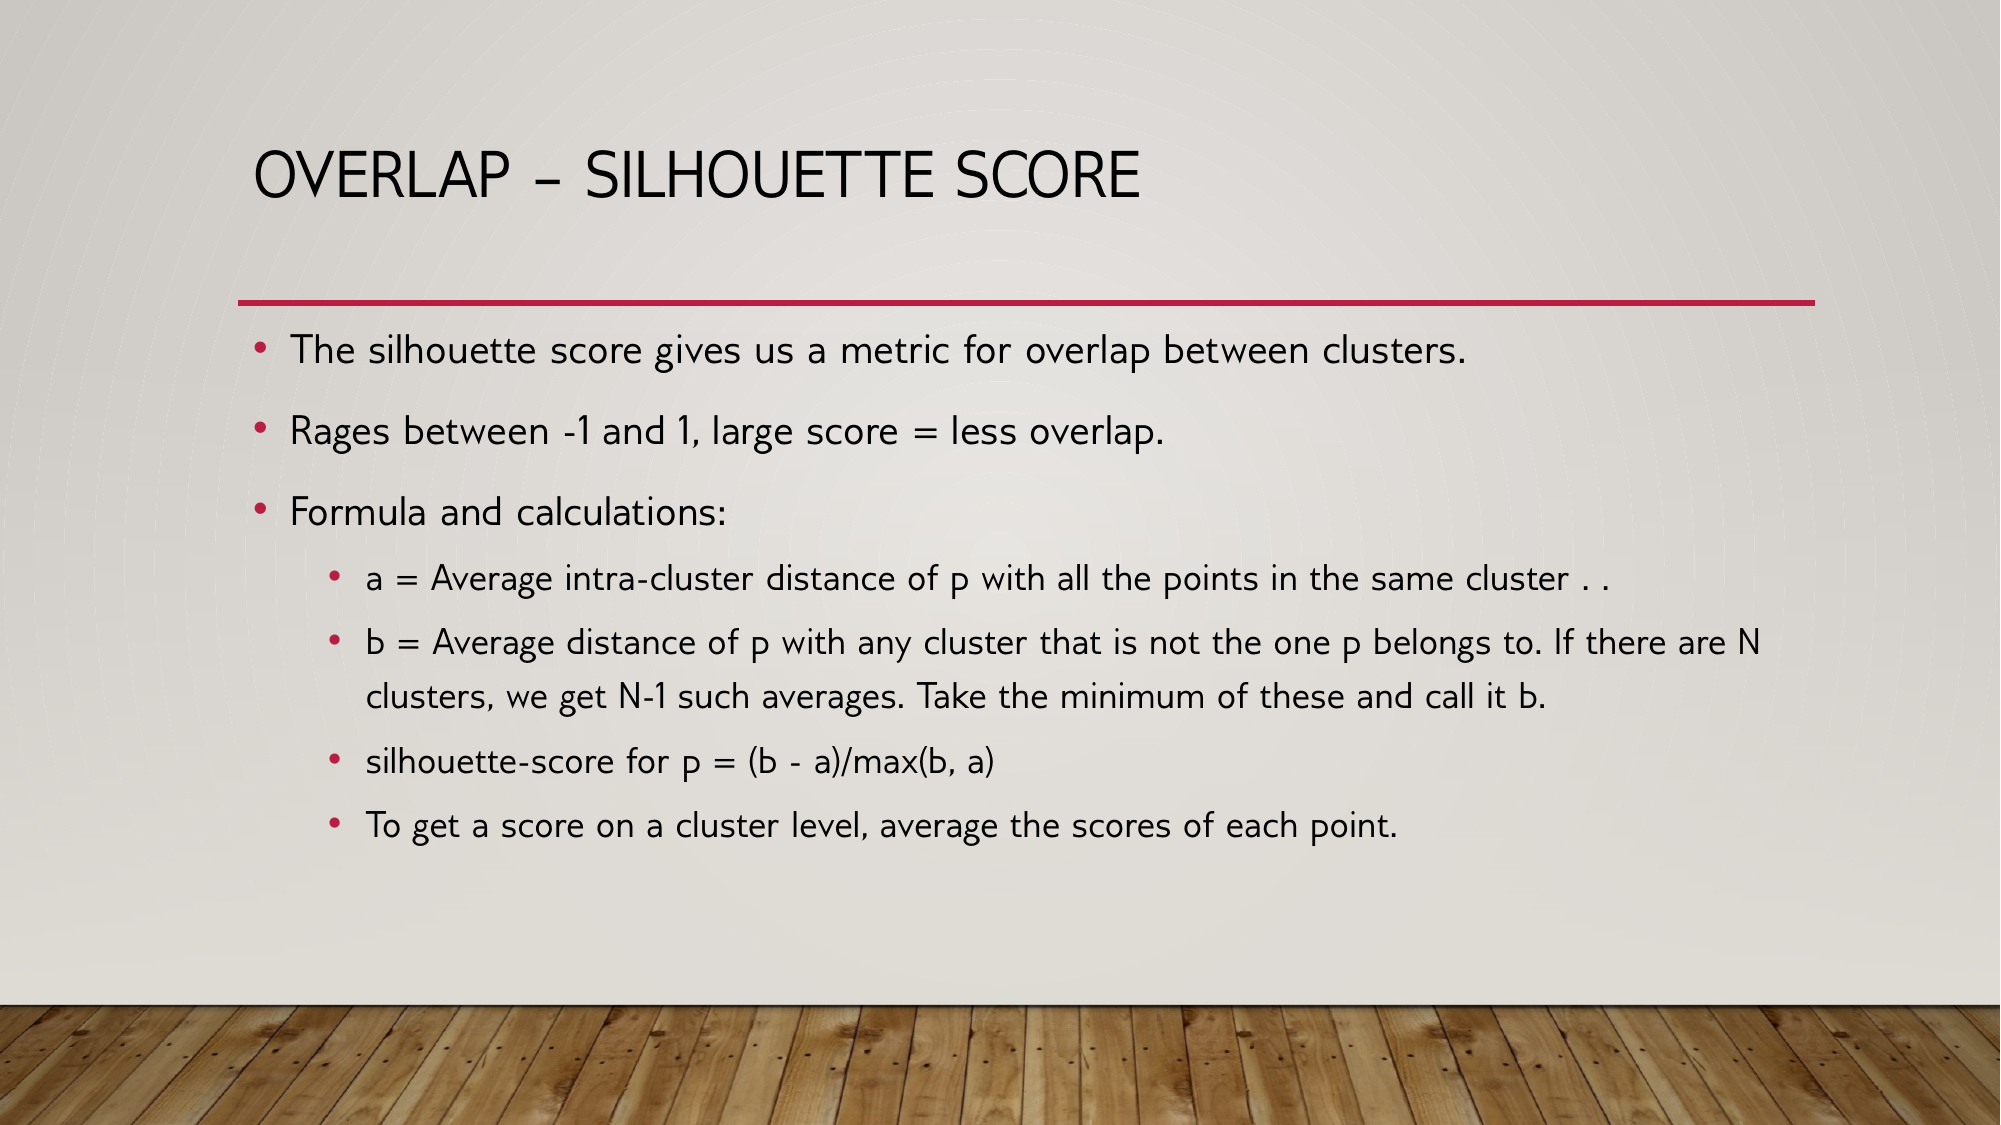

# Overlap – Silhouette Score
The silhouette score gives us a metric for overlap between clusters.
Rages between -1 and 1, large score = less overlap.
Formula and calculations:
a = Average intra-cluster distance of p with all the points in the same cluster . .
b = Average distance of p with any cluster that is not the one p belongs to. If there are N clusters, we get N-1 such averages. Take the minimum of these and call it b.
silhouette-score for p = (b - a)/max(b, a)
To get a score on a cluster level, average the scores of each point.